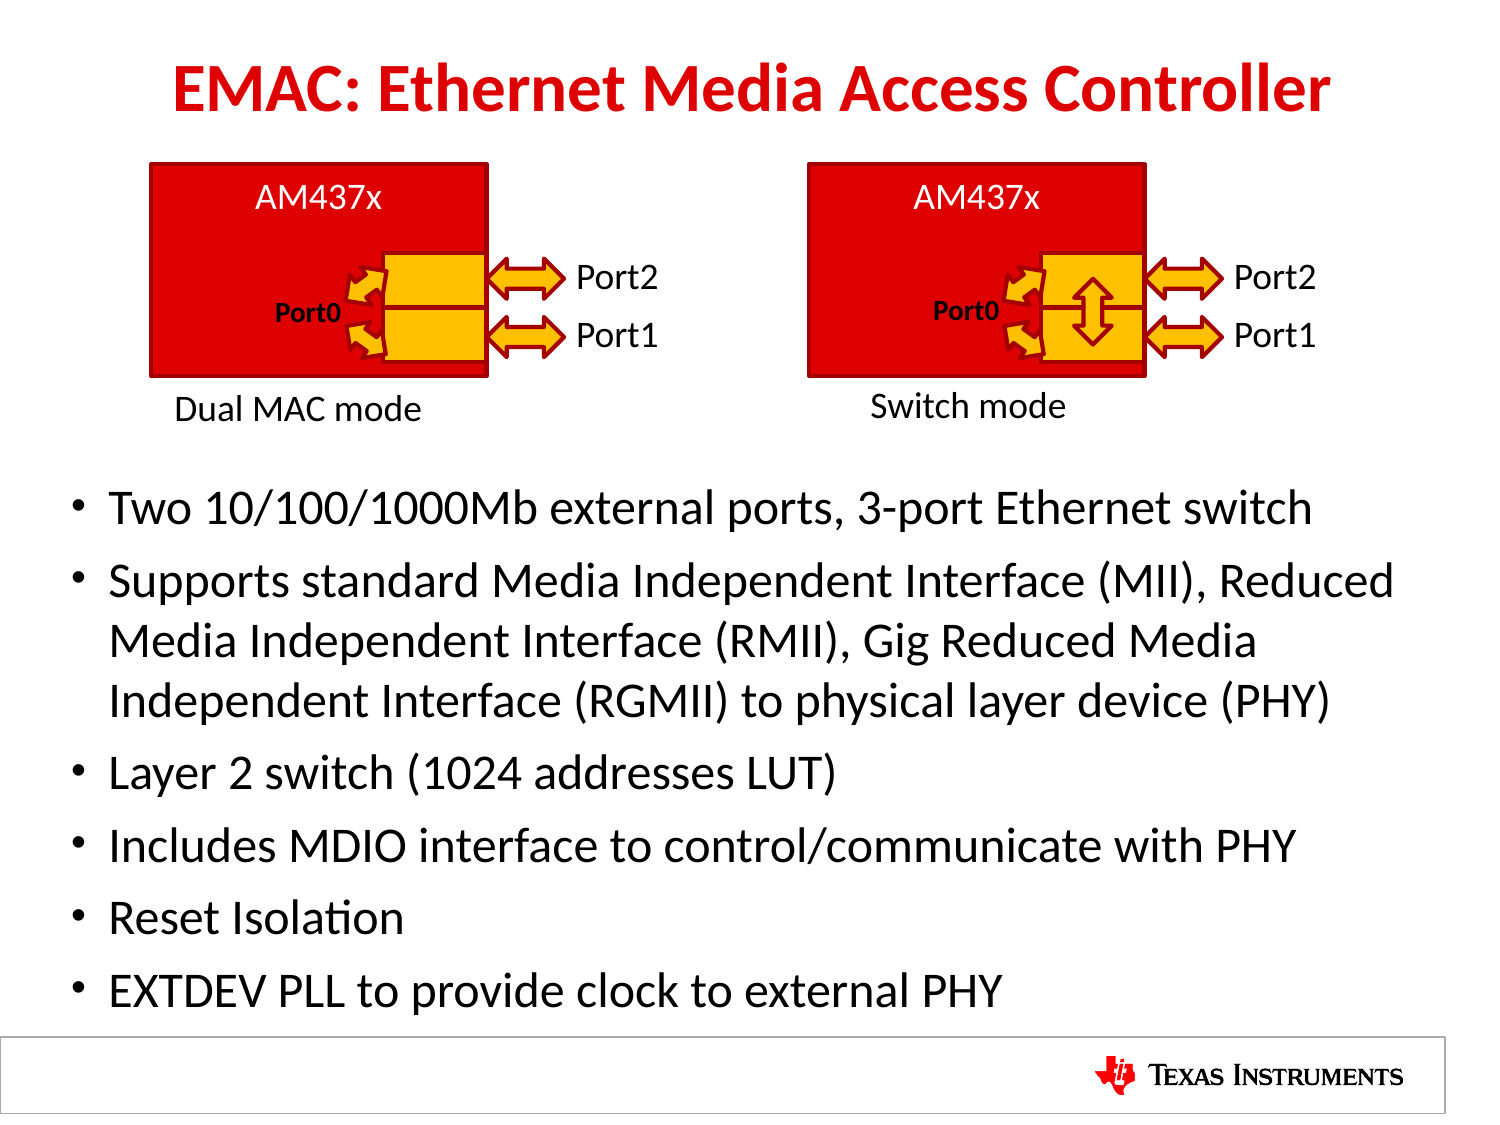

# EMAC: Ethernet Media Access Controller
AM437x
AM437x
Port2
Port2

Port0
Port0

Port1
Port1

Switch mode
Dual MAC mode
Two 10/100/1000Mb external ports, 3-port Ethernet switch
Supports standard Media Independent Interface (MII), Reduced Media Independent Interface (RMII), Gig Reduced Media Independent Interface (RGMII) to physical layer device (PHY)
Layer 2 switch (1024 addresses LUT)
Includes MDIO interface to control/communicate with PHY
Reset Isolation
EXTDEV PLL to provide clock to external PHY